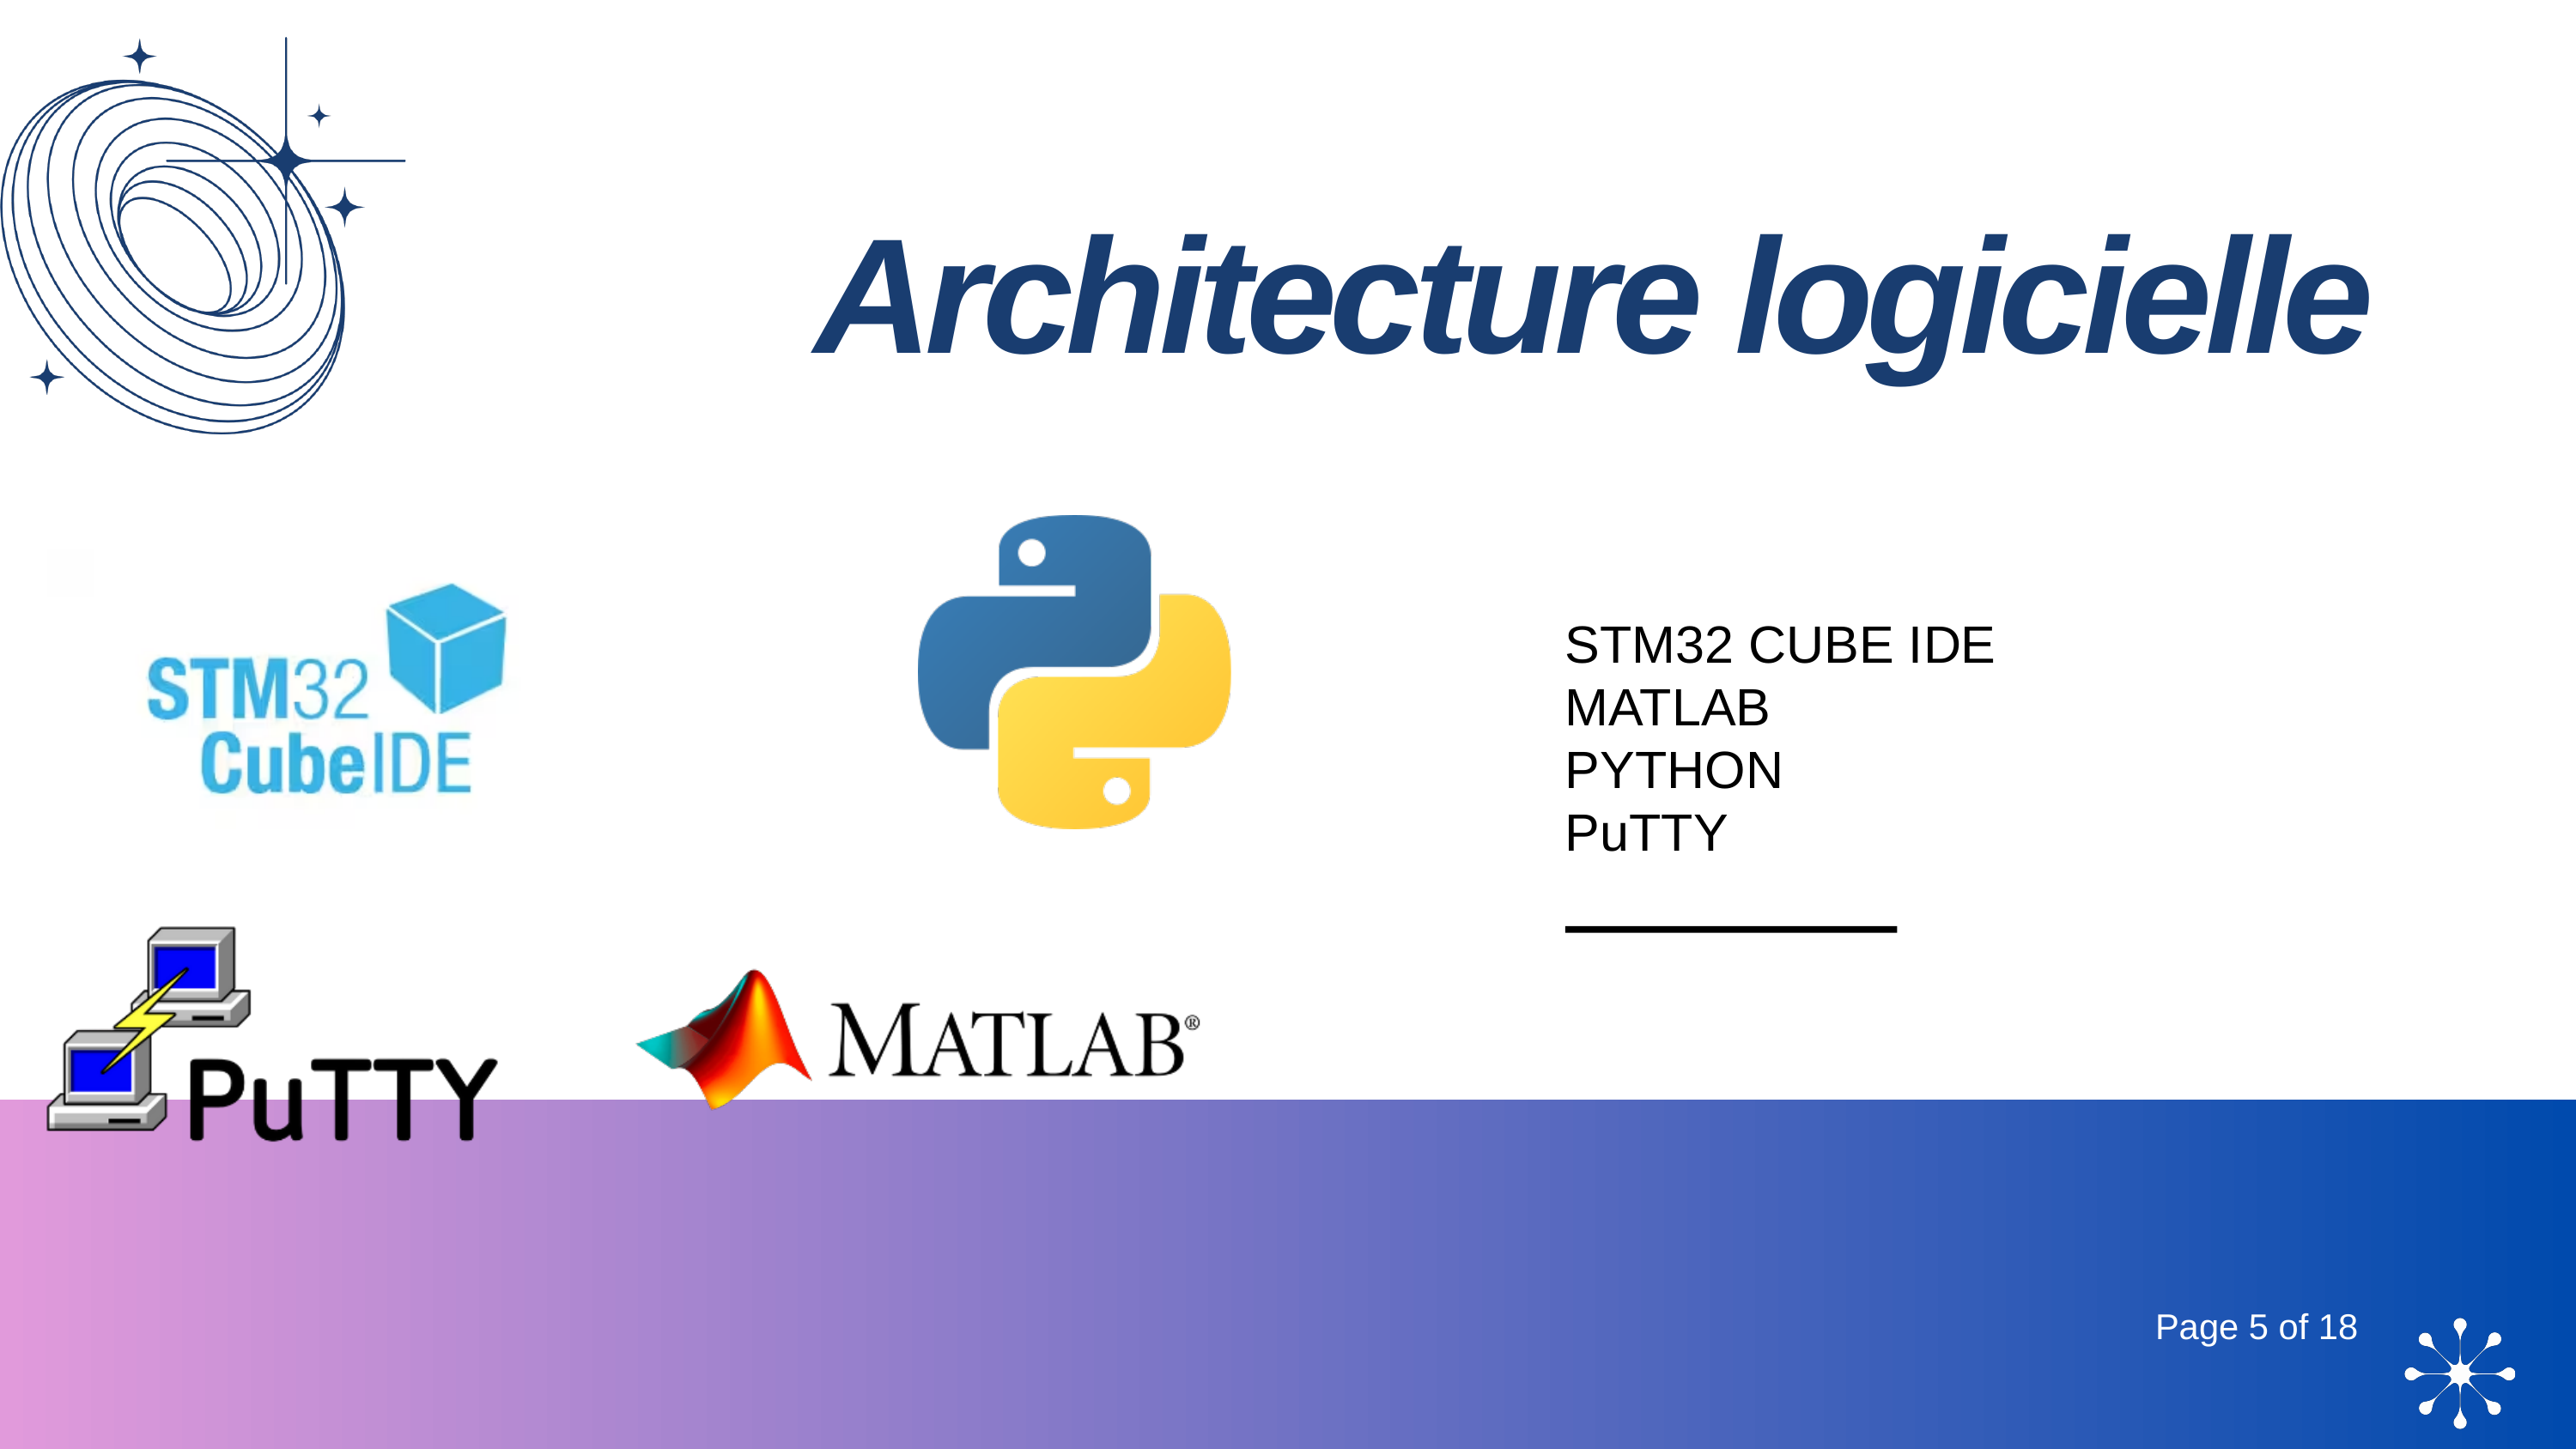

Architecture logicielle

STM32 CUBE IDE
MATLAB
PYTHON
PuTTY

Page 5 of 18